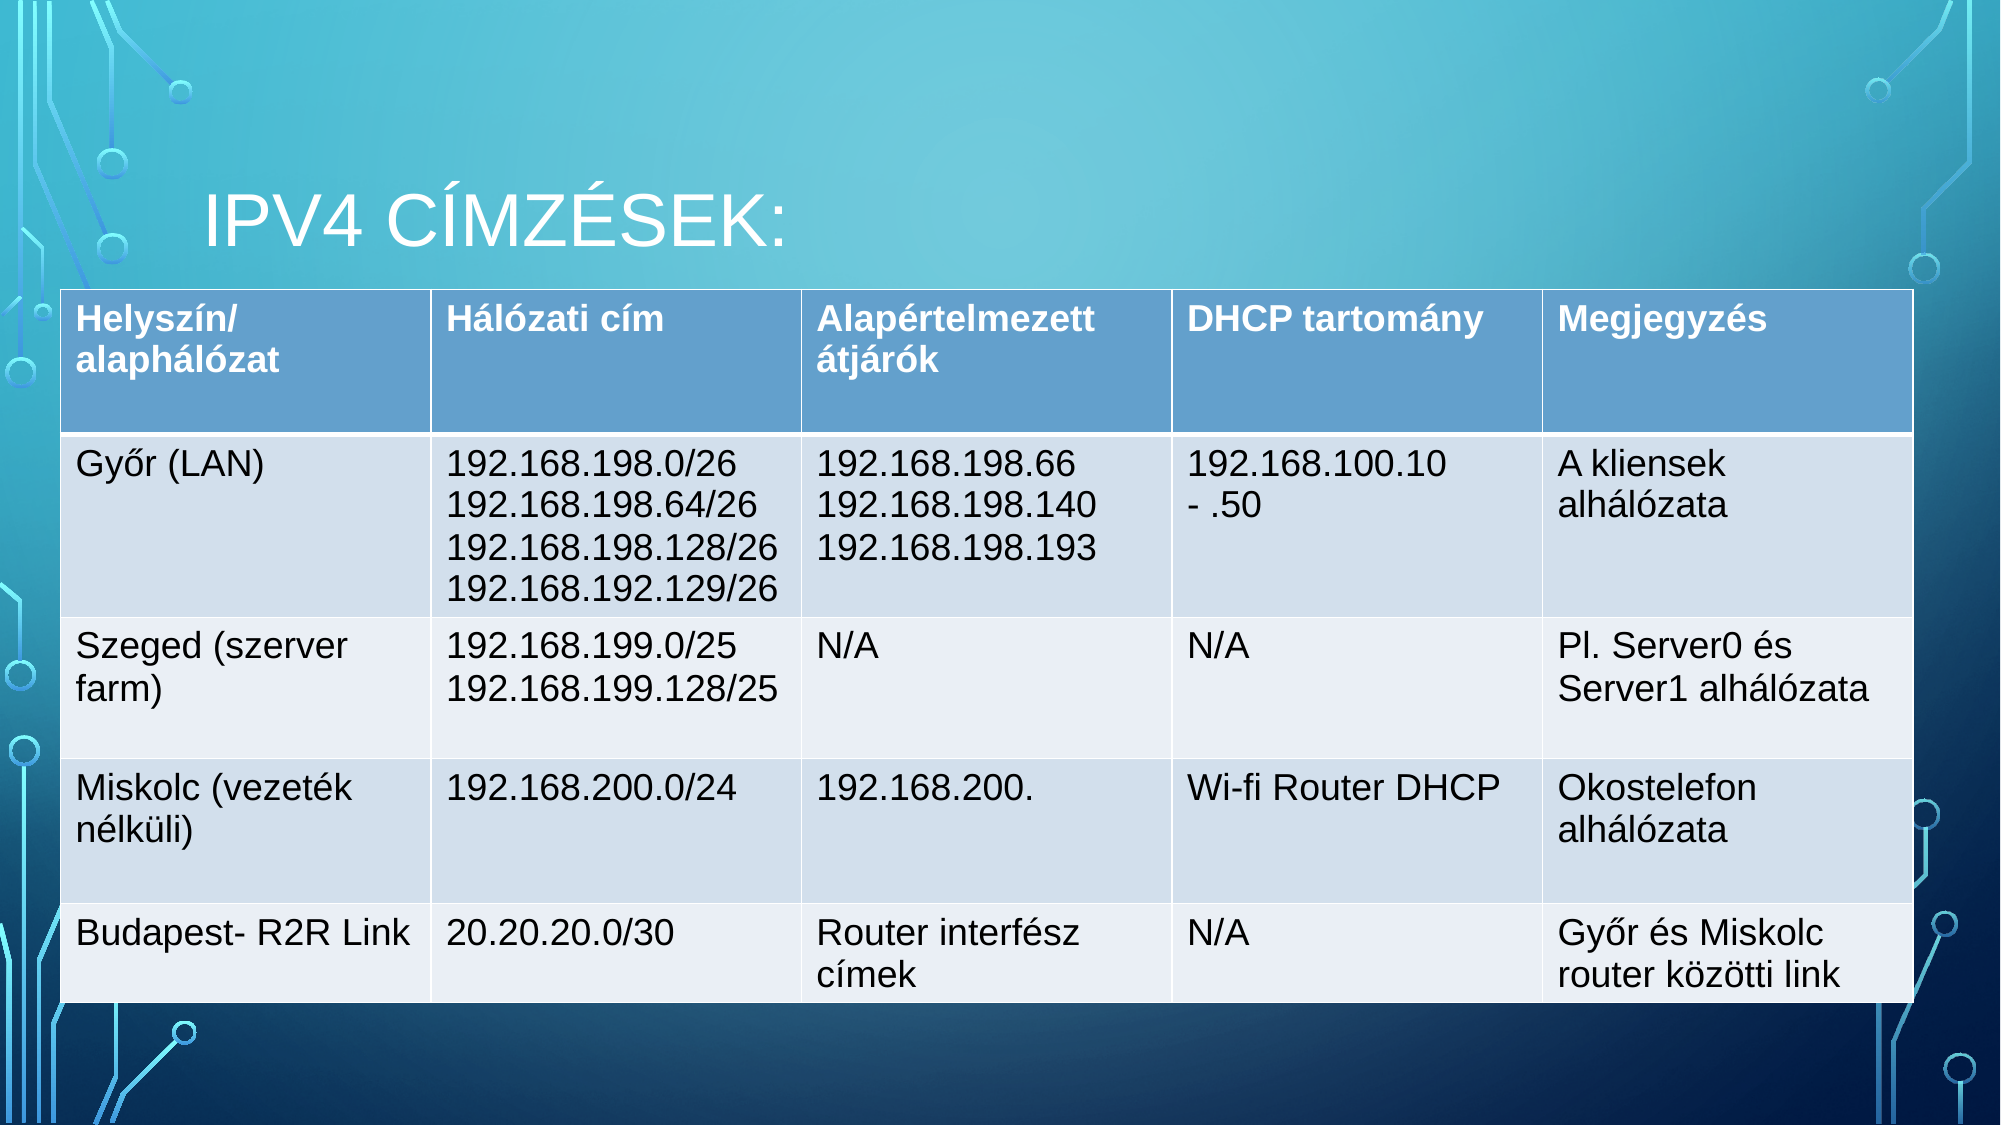

# Ipv4 címzések:
| Helyszín/alaphálózat | Hálózati cím | Alapértelmezett átjárók | DHCP tartomány | Megjegyzés |
| --- | --- | --- | --- | --- |
| Győr (LAN) | 192.168.198.0/26 192.168.198.64/26 192.168.198.128/26 192.168.192.129/26 | 192.168.198.66 192.168.198.140 192.168.198.193 | 192.168.100.10 - .50 | A kliensek alhálózata |
| Szeged (szerver farm) | 192.168.199.0/25 192.168.199.128/25 | N/A | N/A | Pl. Server0 és Server1 alhálózata |
| Miskolc (vezeték nélküli) | 192.168.200.0/24 | 192.168.200. | Wi-fi Router DHCP | Okostelefon alhálózata |
| Budapest- R2R Link | 20.20.20.0/30 | Router interfész címek | N/A | Győr és Miskolc router közötti link |